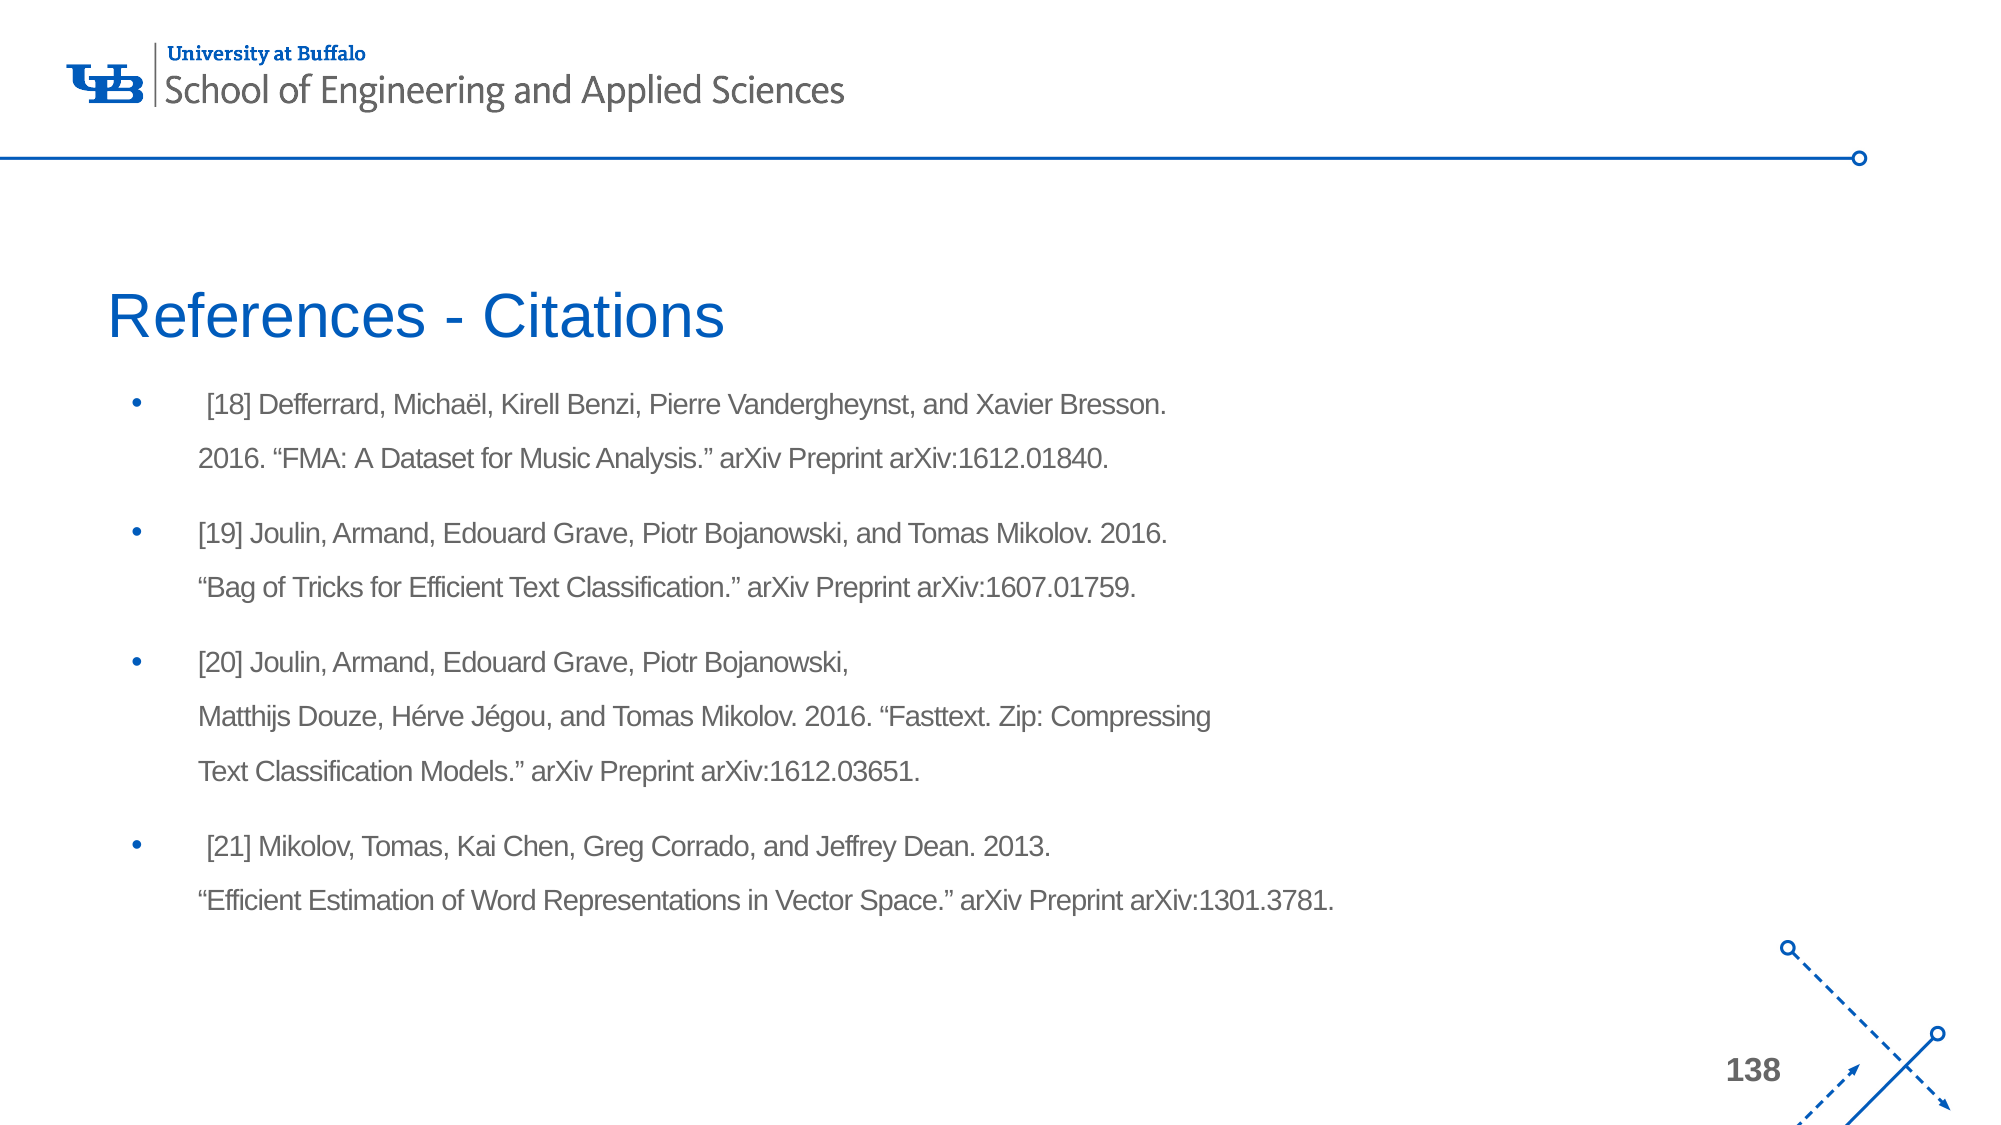

# References - Citations
 [18] Defferrard, Michaël, Kirell Benzi, Pierre Vandergheynst, and Xavier Bresson. 2016. “FMA: A Dataset for Music Analysis.” arXiv Preprint arXiv:1612.01840.
[19] Joulin, Armand, Edouard Grave, Piotr Bojanowski, and Tomas Mikolov. 2016. “Bag of Tricks for Efficient Text Classification.” arXiv Preprint arXiv:1607.01759.
[20] Joulin, Armand, Edouard Grave, Piotr Bojanowski, Matthijs Douze, Hérve Jégou, and Tomas Mikolov. 2016. “Fasttext. Zip: Compressing Text Classification Models.” arXiv Preprint arXiv:1612.03651.
 [21] Mikolov, Tomas, Kai Chen, Greg Corrado, and Jeffrey Dean. 2013. “Efficient Estimation of Word Representations in Vector Space.” arXiv Preprint arXiv:1301.3781.